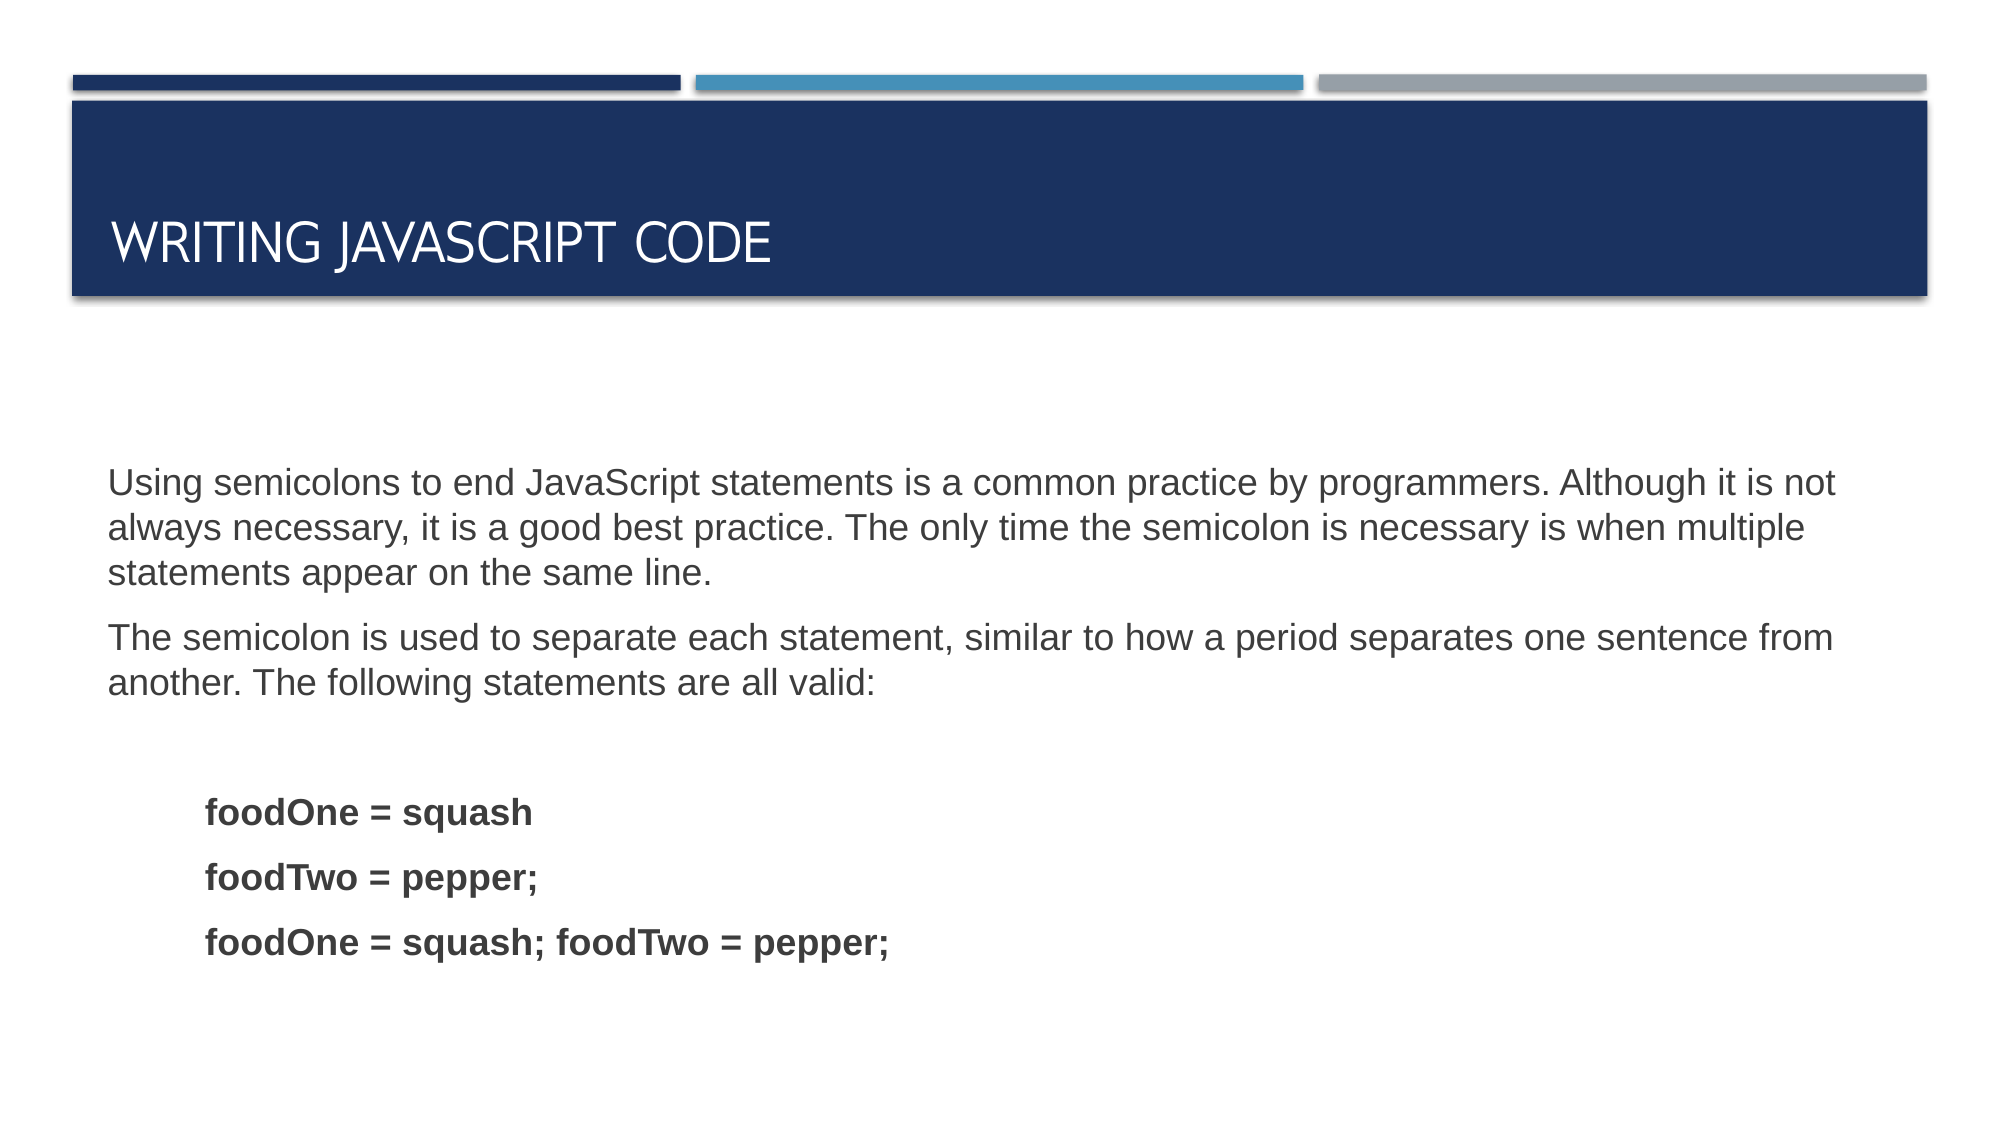

# Writing JavaScript Code
Using semicolons to end JavaScript statements is a common practice by programmers. Although it is not always necessary, it is a good best practice. The only time the semicolon is necessary is when multiple statements appear on the same line.
The semicolon is used to separate each statement, similar to how a period separates one sentence from another. The following statements are all valid:

foodOne = squash
foodTwo = pepper;
foodOne = squash; foodTwo = pepper;